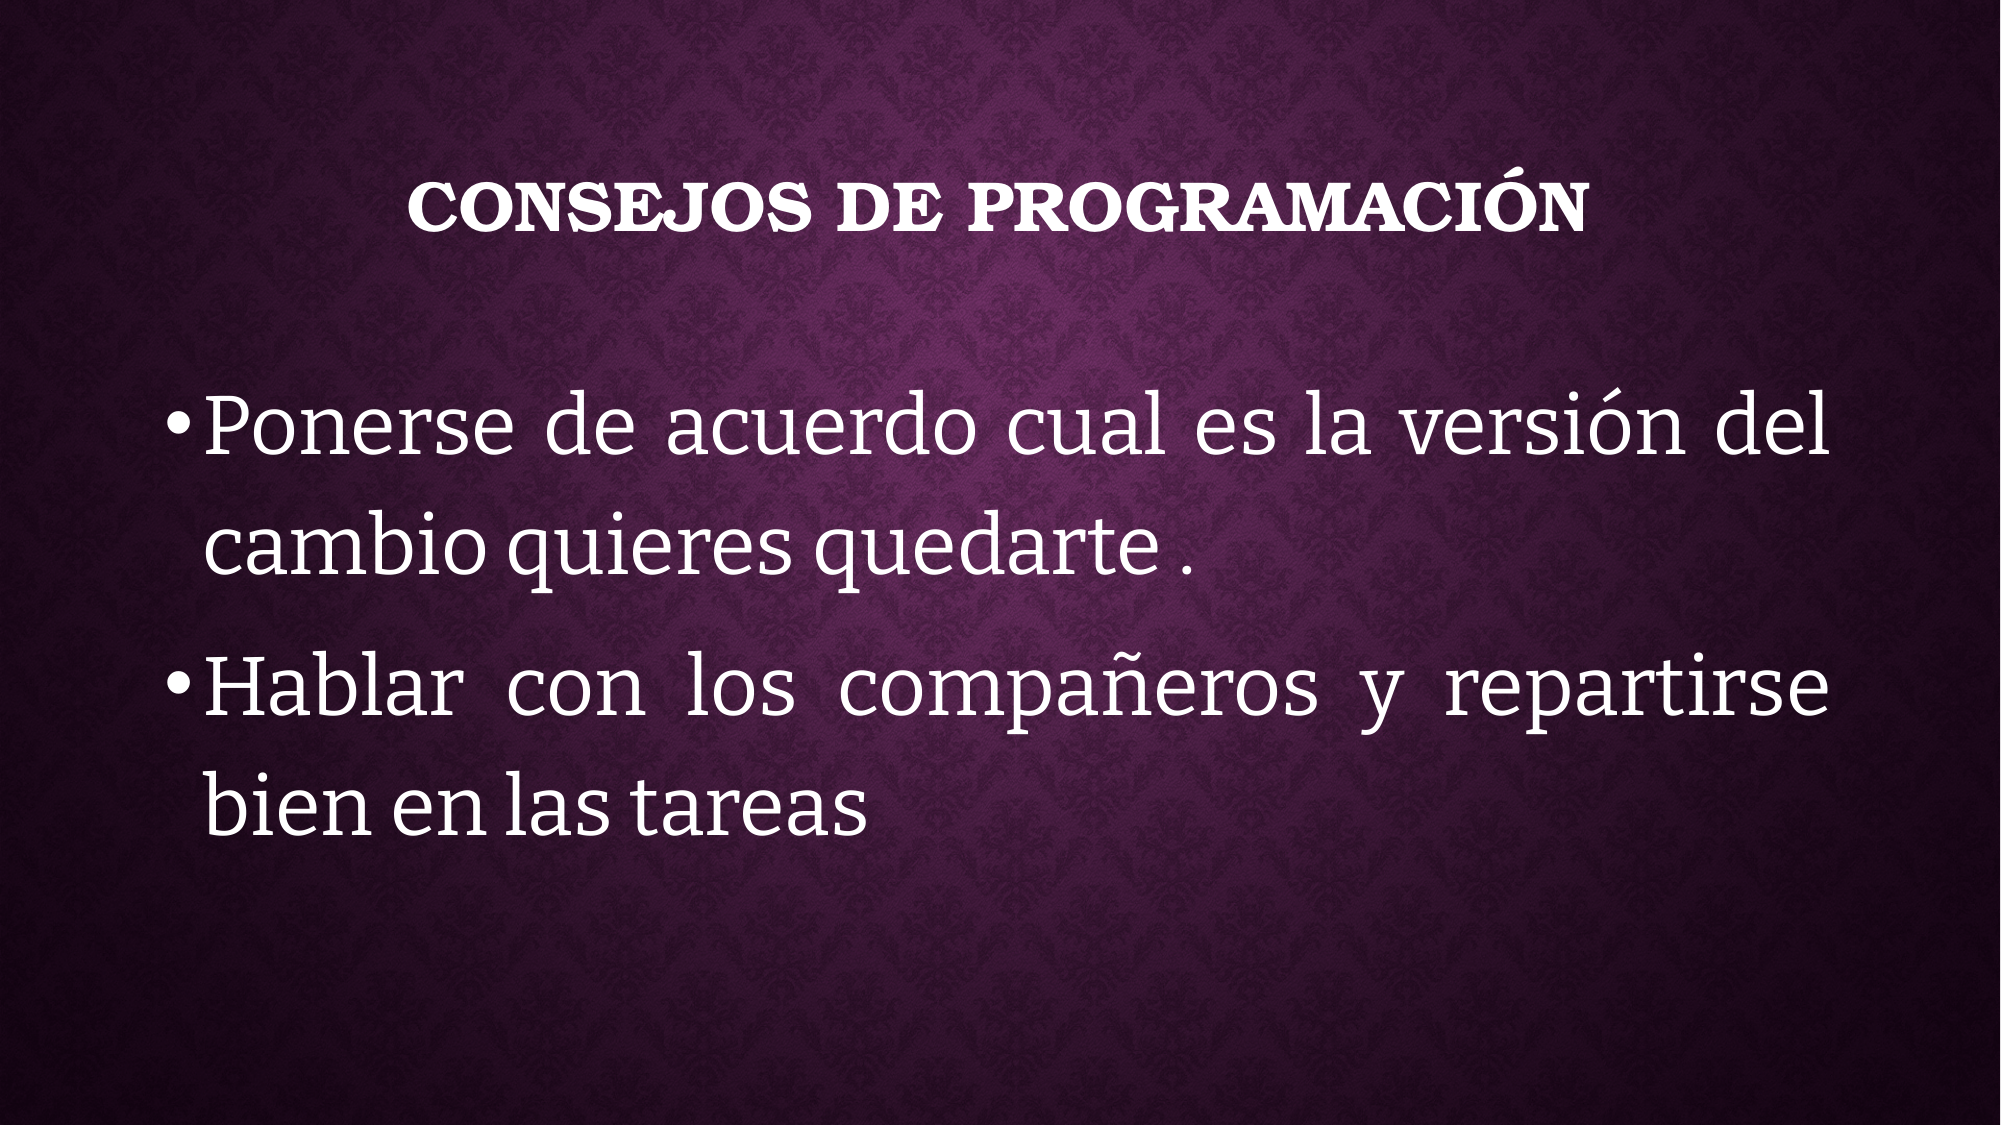

# Consejos de programación
Ponerse de acuerdo cual es la versión del cambio quieres quedarte .
Hablar con los compañeros y repartirse bien en las tareas